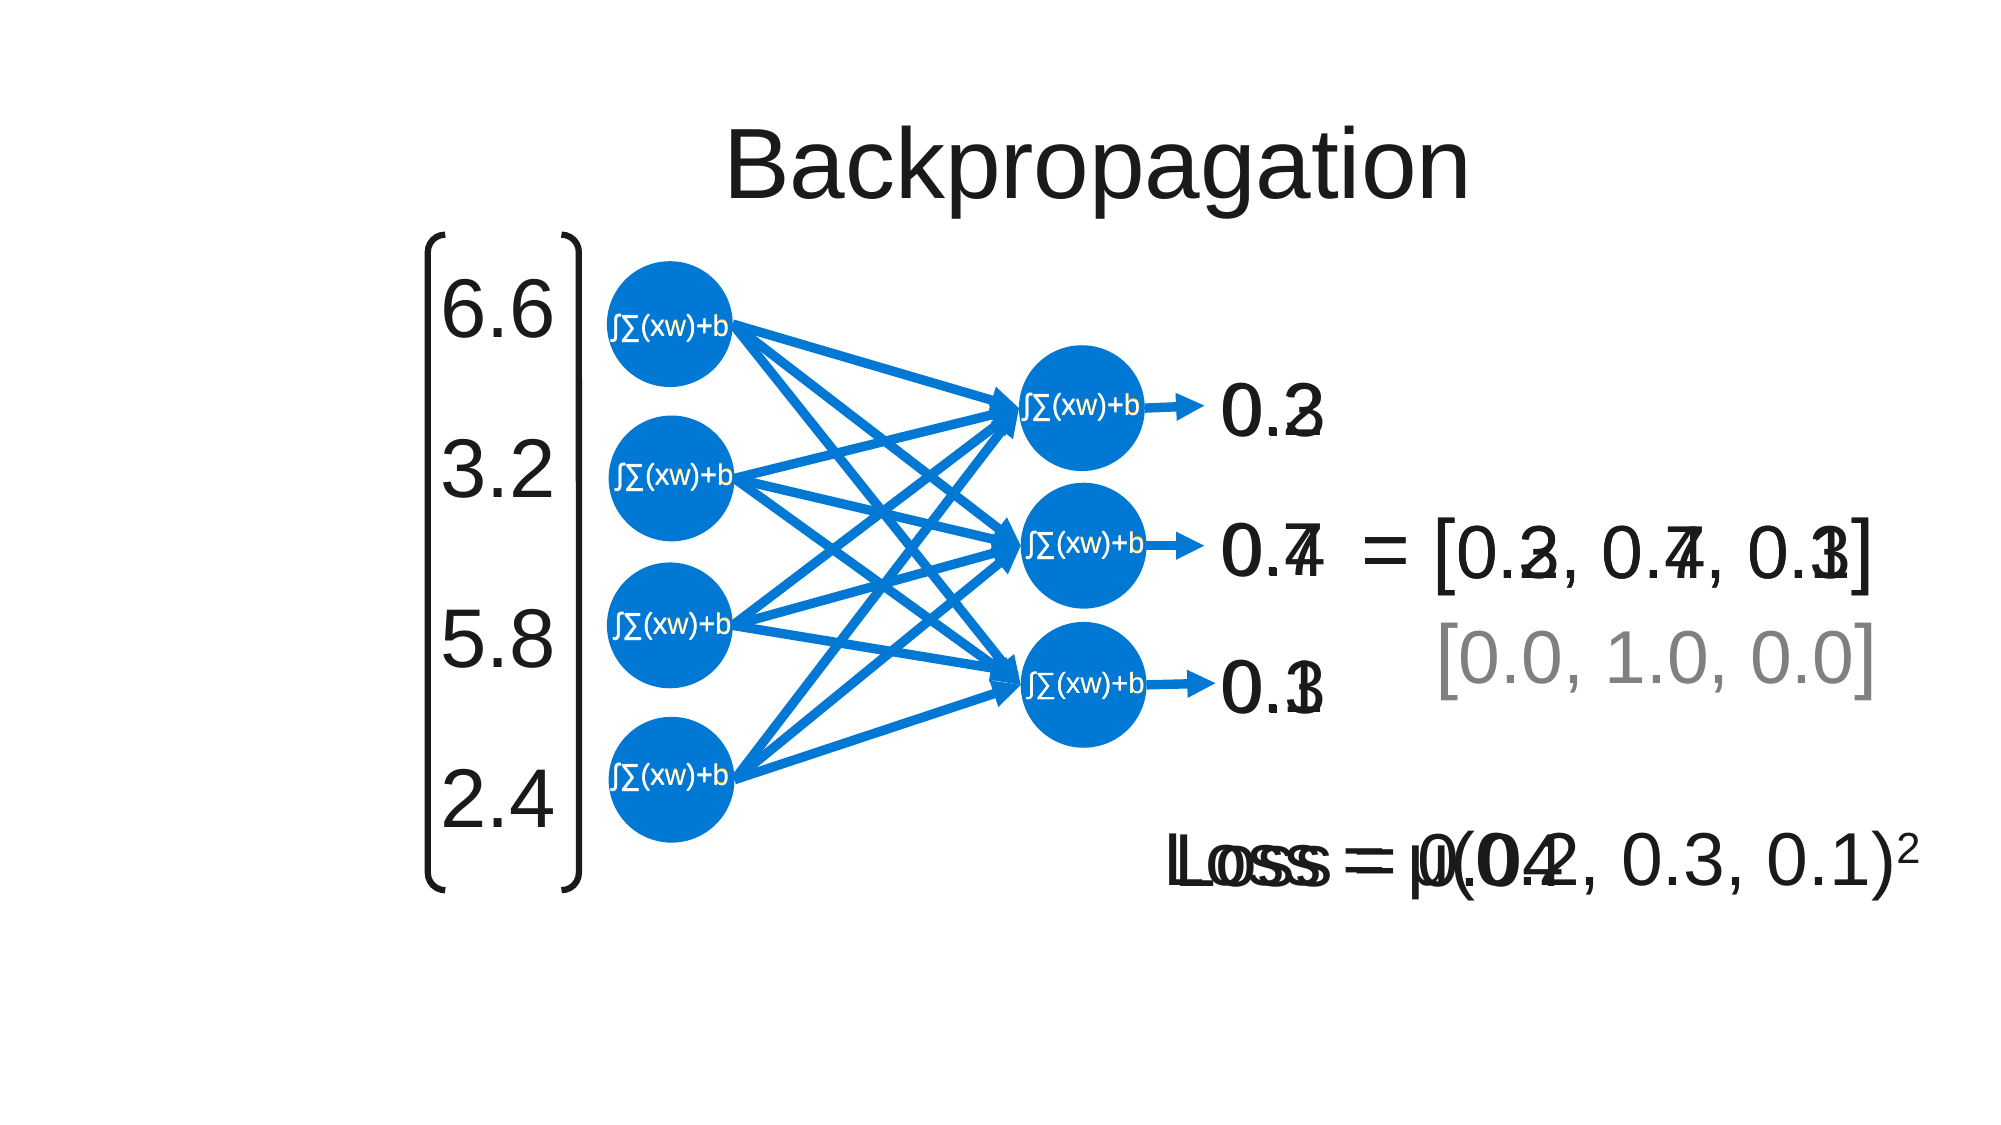

Backpropagation

6.6

3.2

5.8

2.4

∫∑(xw)+b
∫∑(xw)+b
∫∑(xw)+b
∫∑(xw)+b
∫∑(xw)+b
∫∑(xw)+b
∫∑(xw)+b
∫∑(xw)+b
∫∑(xw)+b
∫∑(xw)+b
∫∑(xw)+b
∫∑(xw)+b
∫∑(xw)+b
∫∑(xw)+b

0.2
0.3
= [0.3, 0.4, 0.3]
0.4
0.3

= [0.2, 0.7, 0.1]
0.7

[0.0, 1.0, 0.0]

0.1

Loss = μ(0.2, 0.3, 0.1)2
Loss = 0.04